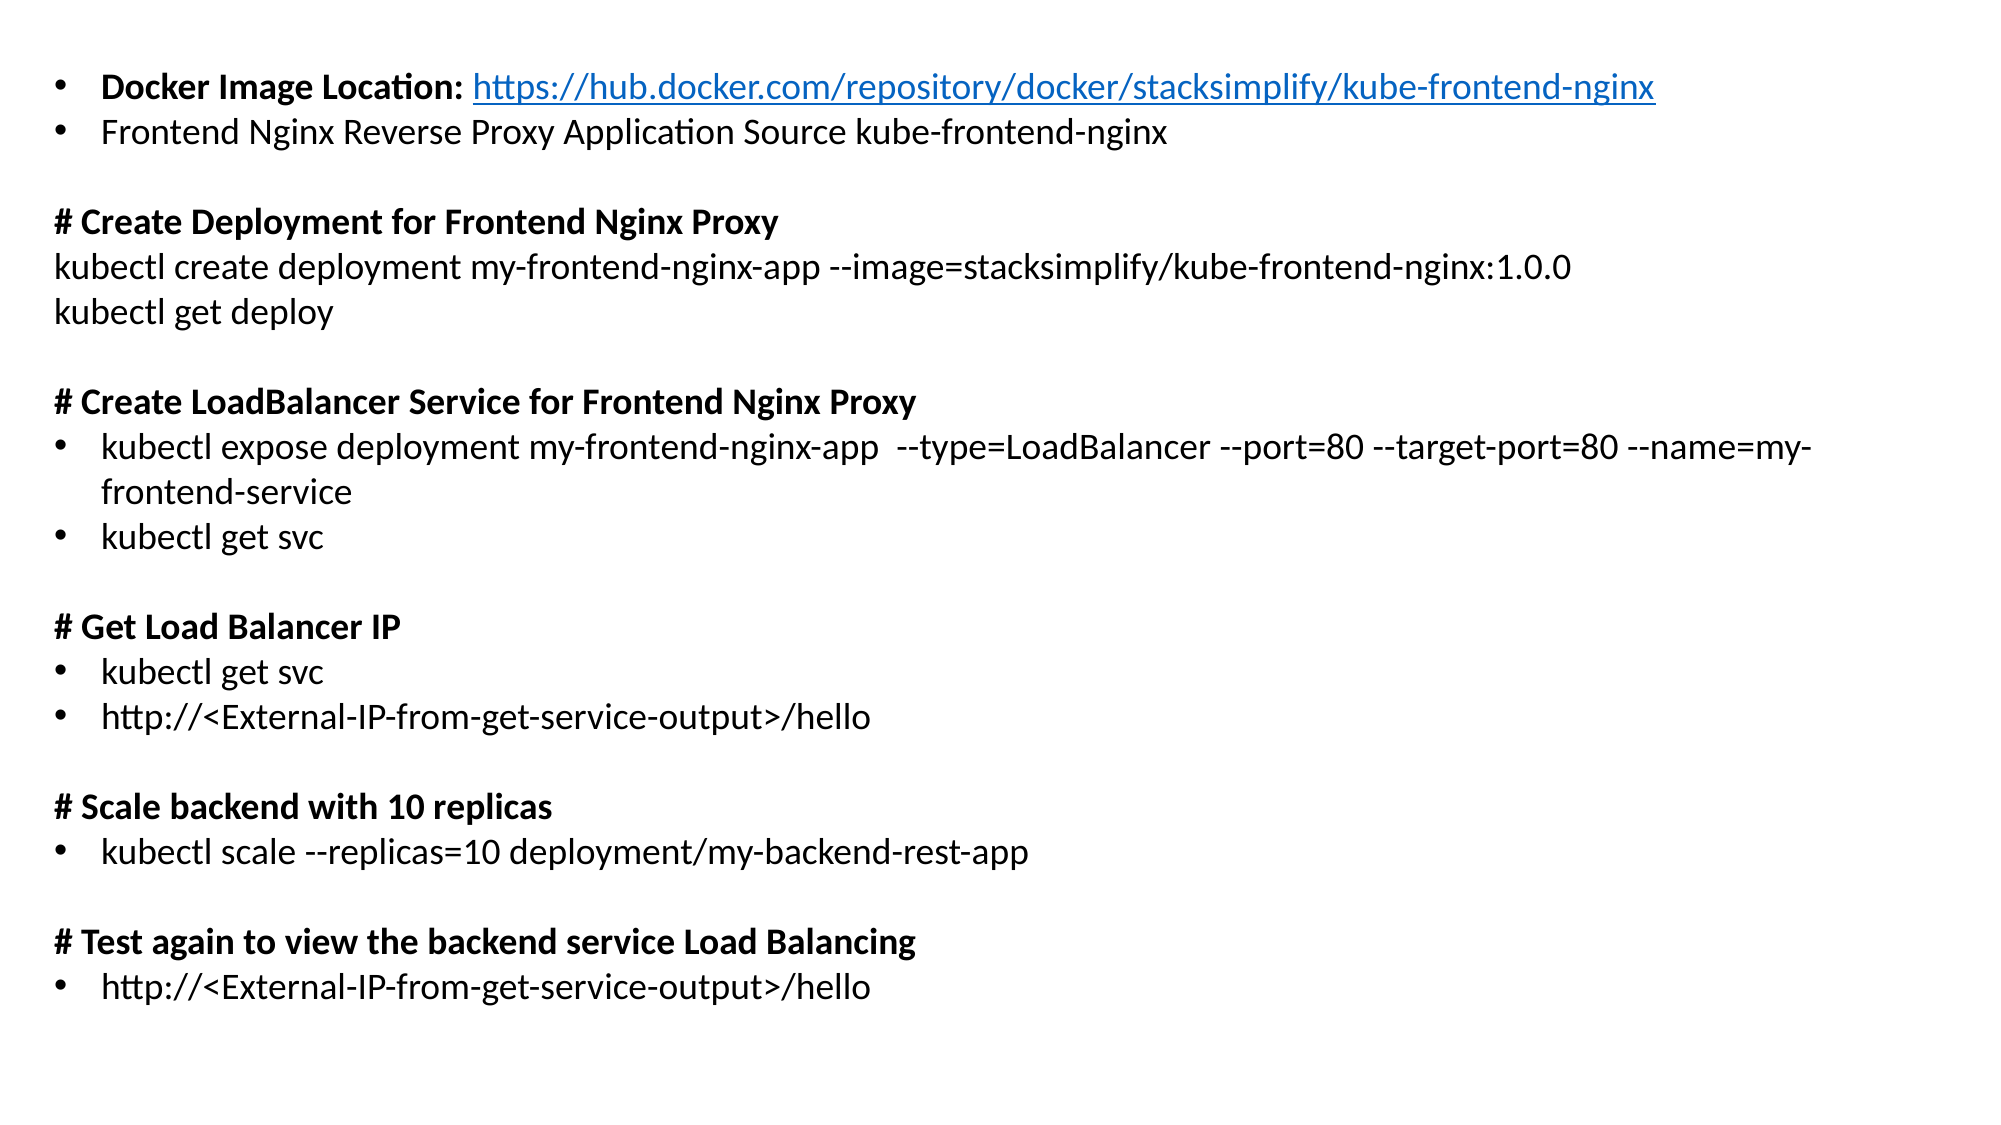

Docker Image Location: https://hub.docker.com/repository/docker/stacksimplify/kube-frontend-nginx
Frontend Nginx Reverse Proxy Application Source kube-frontend-nginx

# Create Deployment for Frontend Nginx Proxy
kubectl create deployment my-frontend-nginx-app --image=stacksimplify/kube-frontend-nginx:1.0.0
kubectl get deploy

# Create LoadBalancer Service for Frontend Nginx Proxy
kubectl expose deployment my-frontend-nginx-app  --type=LoadBalancer --port=80 --target-port=80 --name=my-frontend-service
kubectl get svc

# Get Load Balancer IP
kubectl get svc
http://<External-IP-from-get-service-output>/hello

# Scale backend with 10 replicas
kubectl scale --replicas=10 deployment/my-backend-rest-app

# Test again to view the backend service Load Balancing
http://<External-IP-from-get-service-output>/hello